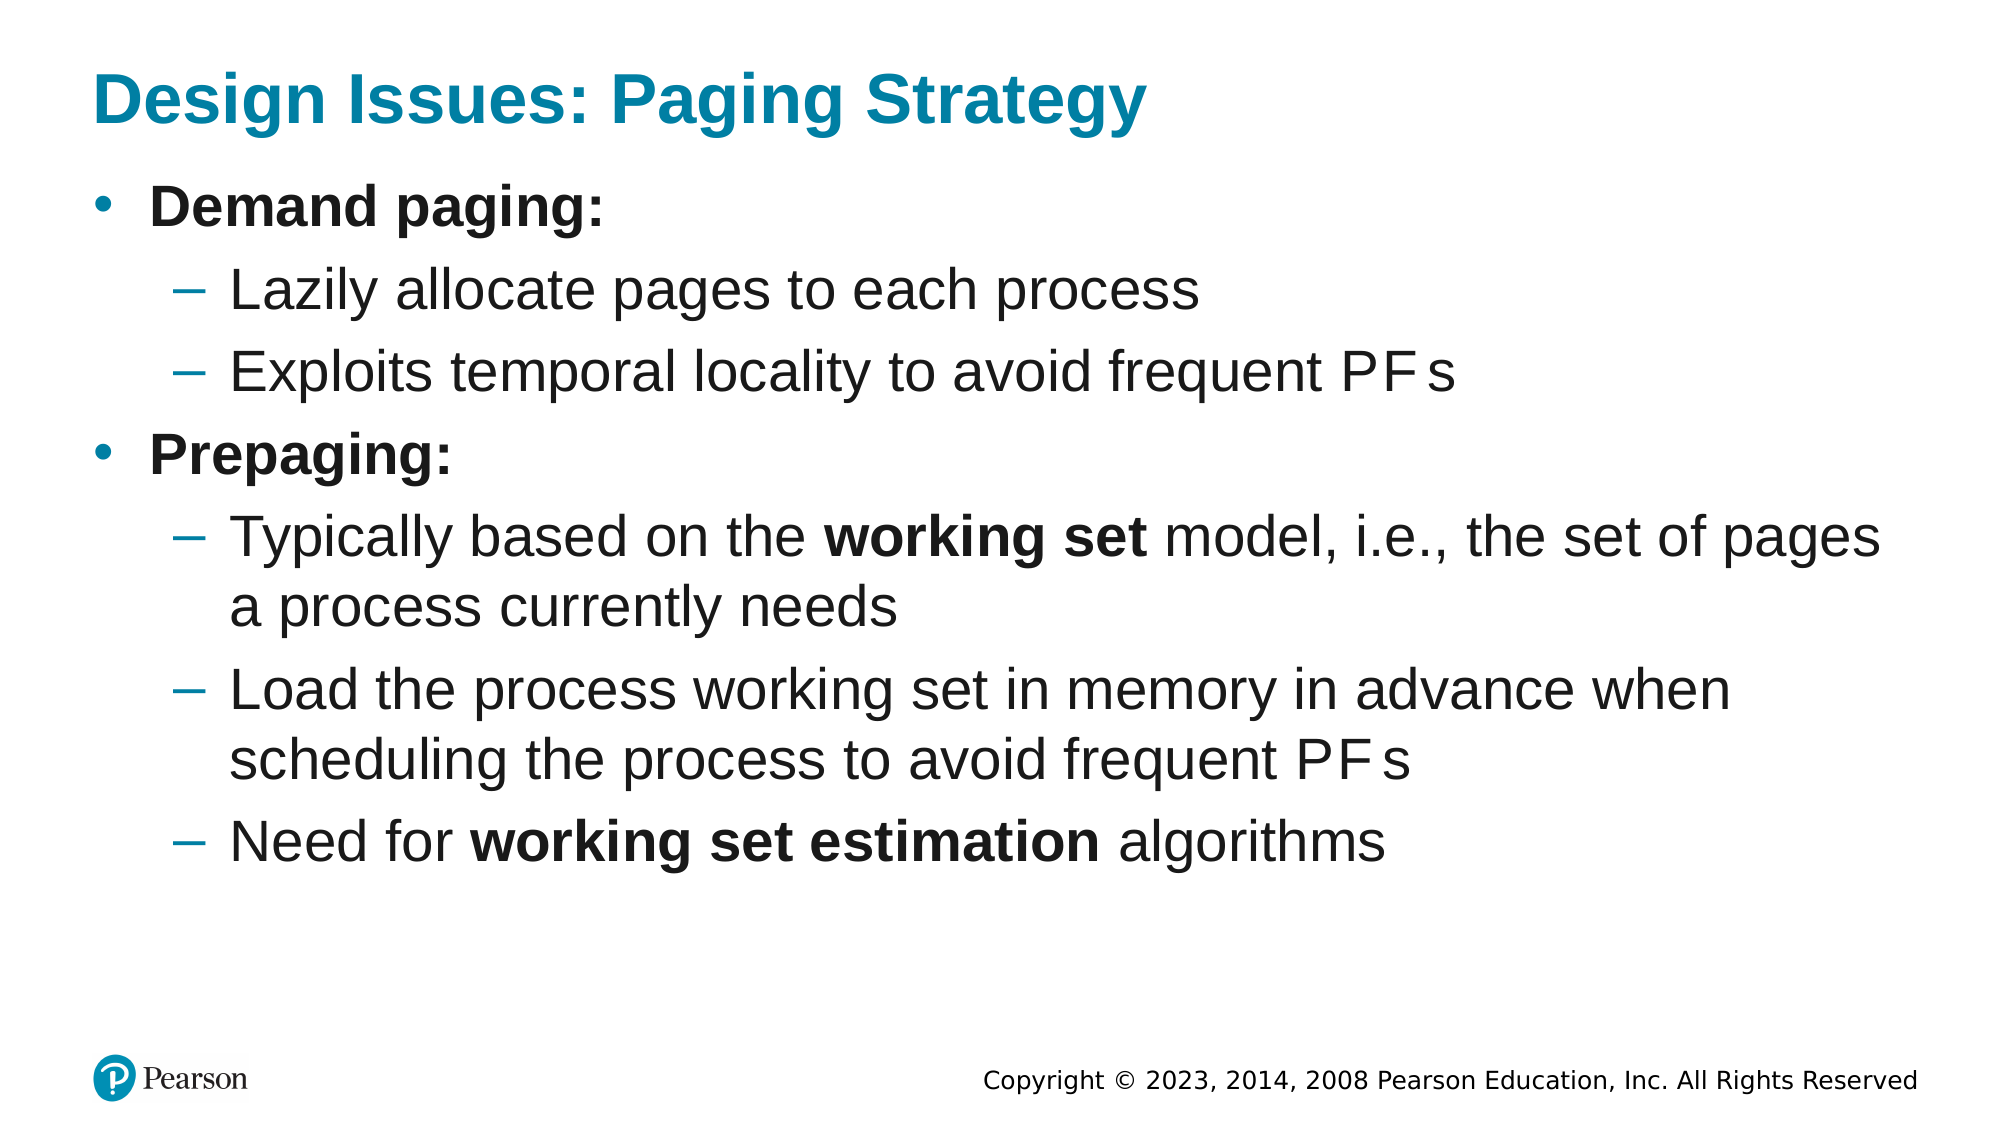

# Design Issues: Paging Strategy
Demand paging:
Lazily allocate pages to each process
Exploits temporal locality to avoid frequent P F s
Prepaging:
Typically based on the working set model, i.e., the set of pages a process currently needs
Load the process working set in memory in advance when scheduling the process to avoid frequent P F s
Need for working set estimation algorithms